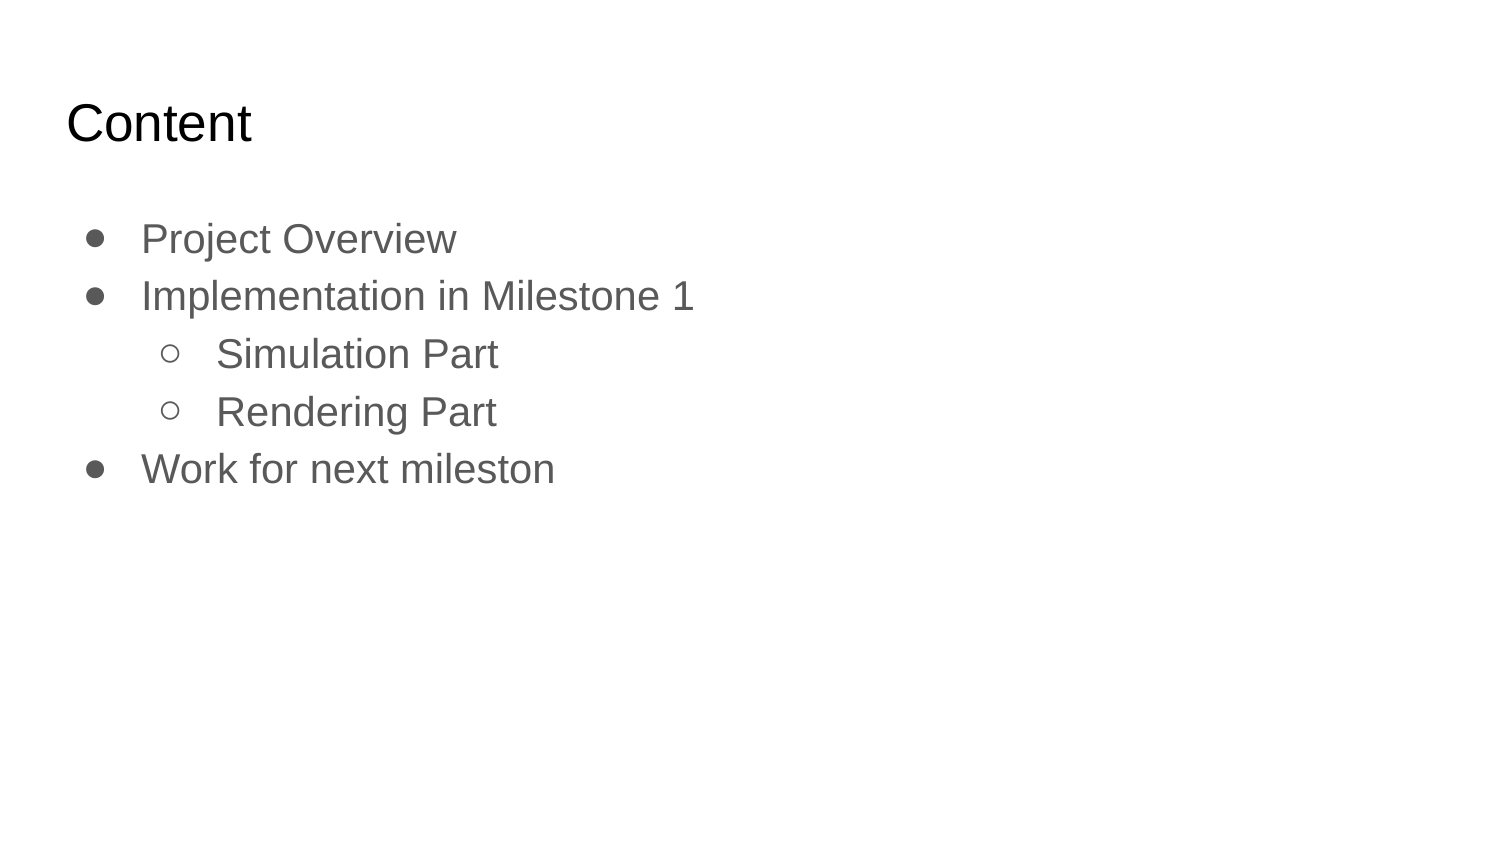

# Content
Project Overview
Implementation in Milestone 1
Simulation Part
Rendering Part
Work for next mileston